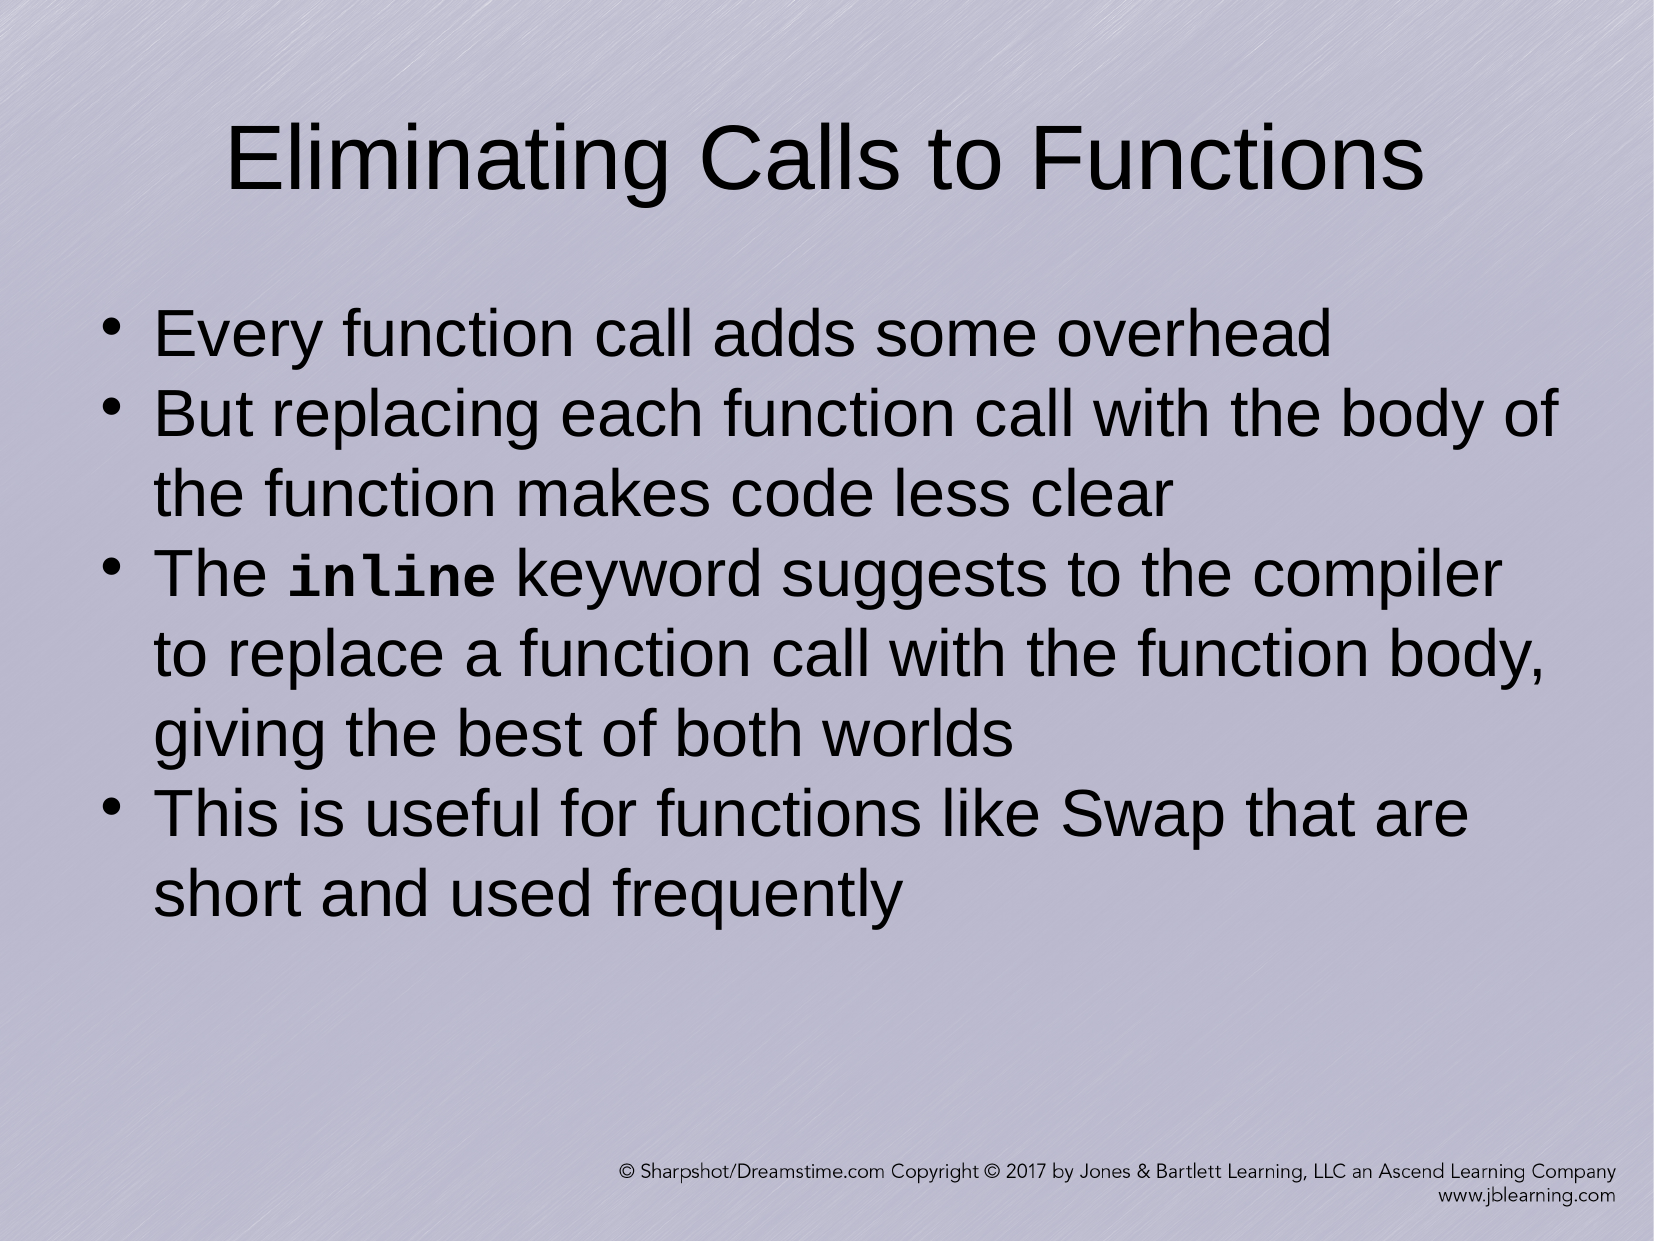

Eliminating Calls to Functions
Every function call adds some overhead
But replacing each function call with the body of the function makes code less clear
The inline keyword suggests to the compiler to replace a function call with the function body, giving the best of both worlds
This is useful for functions like Swap that are short and used frequently